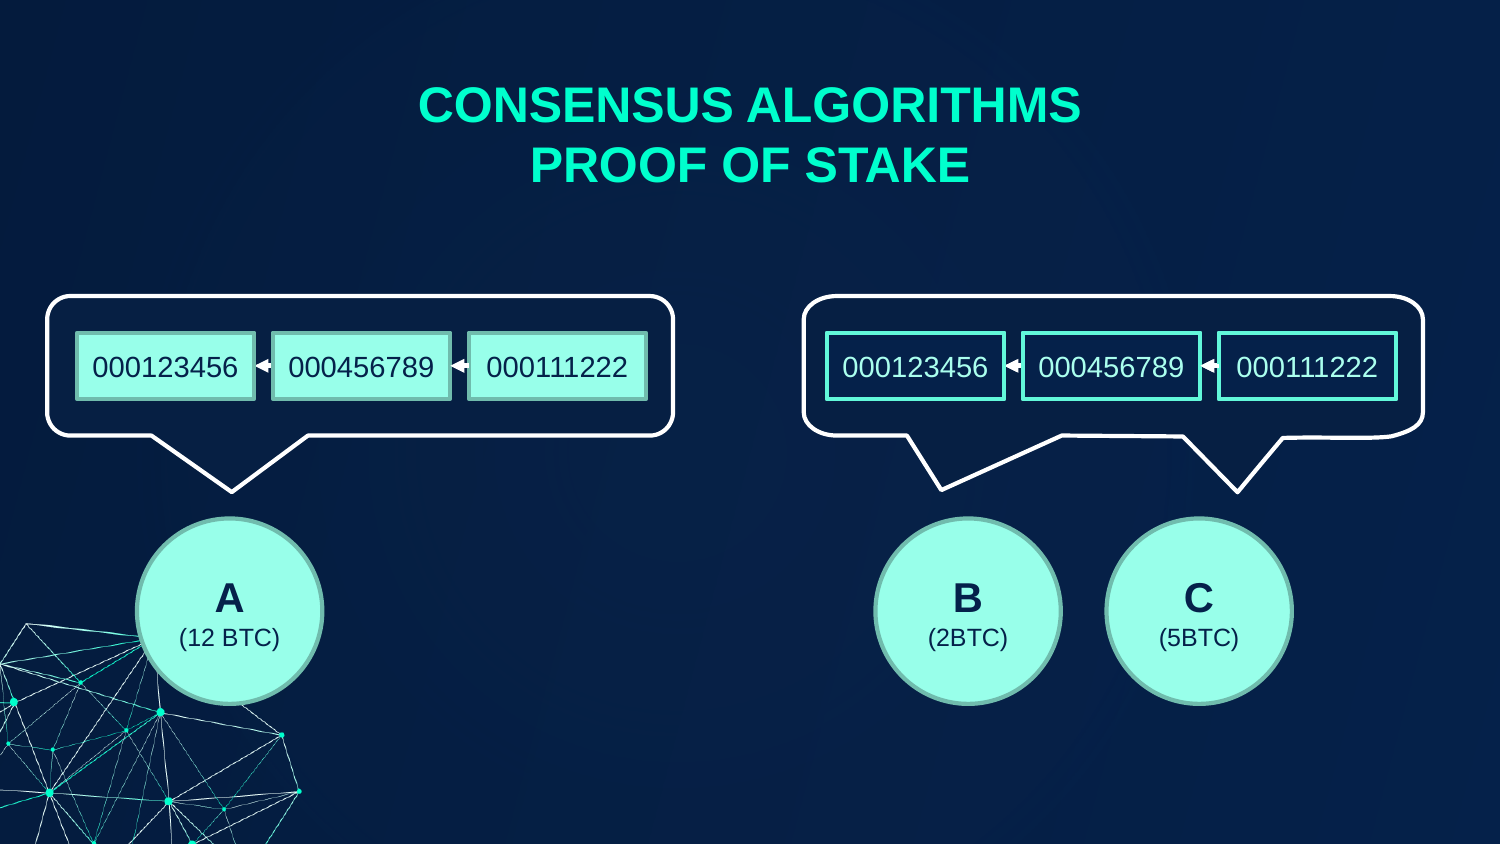

# CONSENSUS ALGORITHMS PROOF OF STAKE

000123456
000456789
000111222
000123456
000456789
000111222
000987111
000789456
000999999
C
(5BTC)
A
(12 BTC)
B
(2BTC)